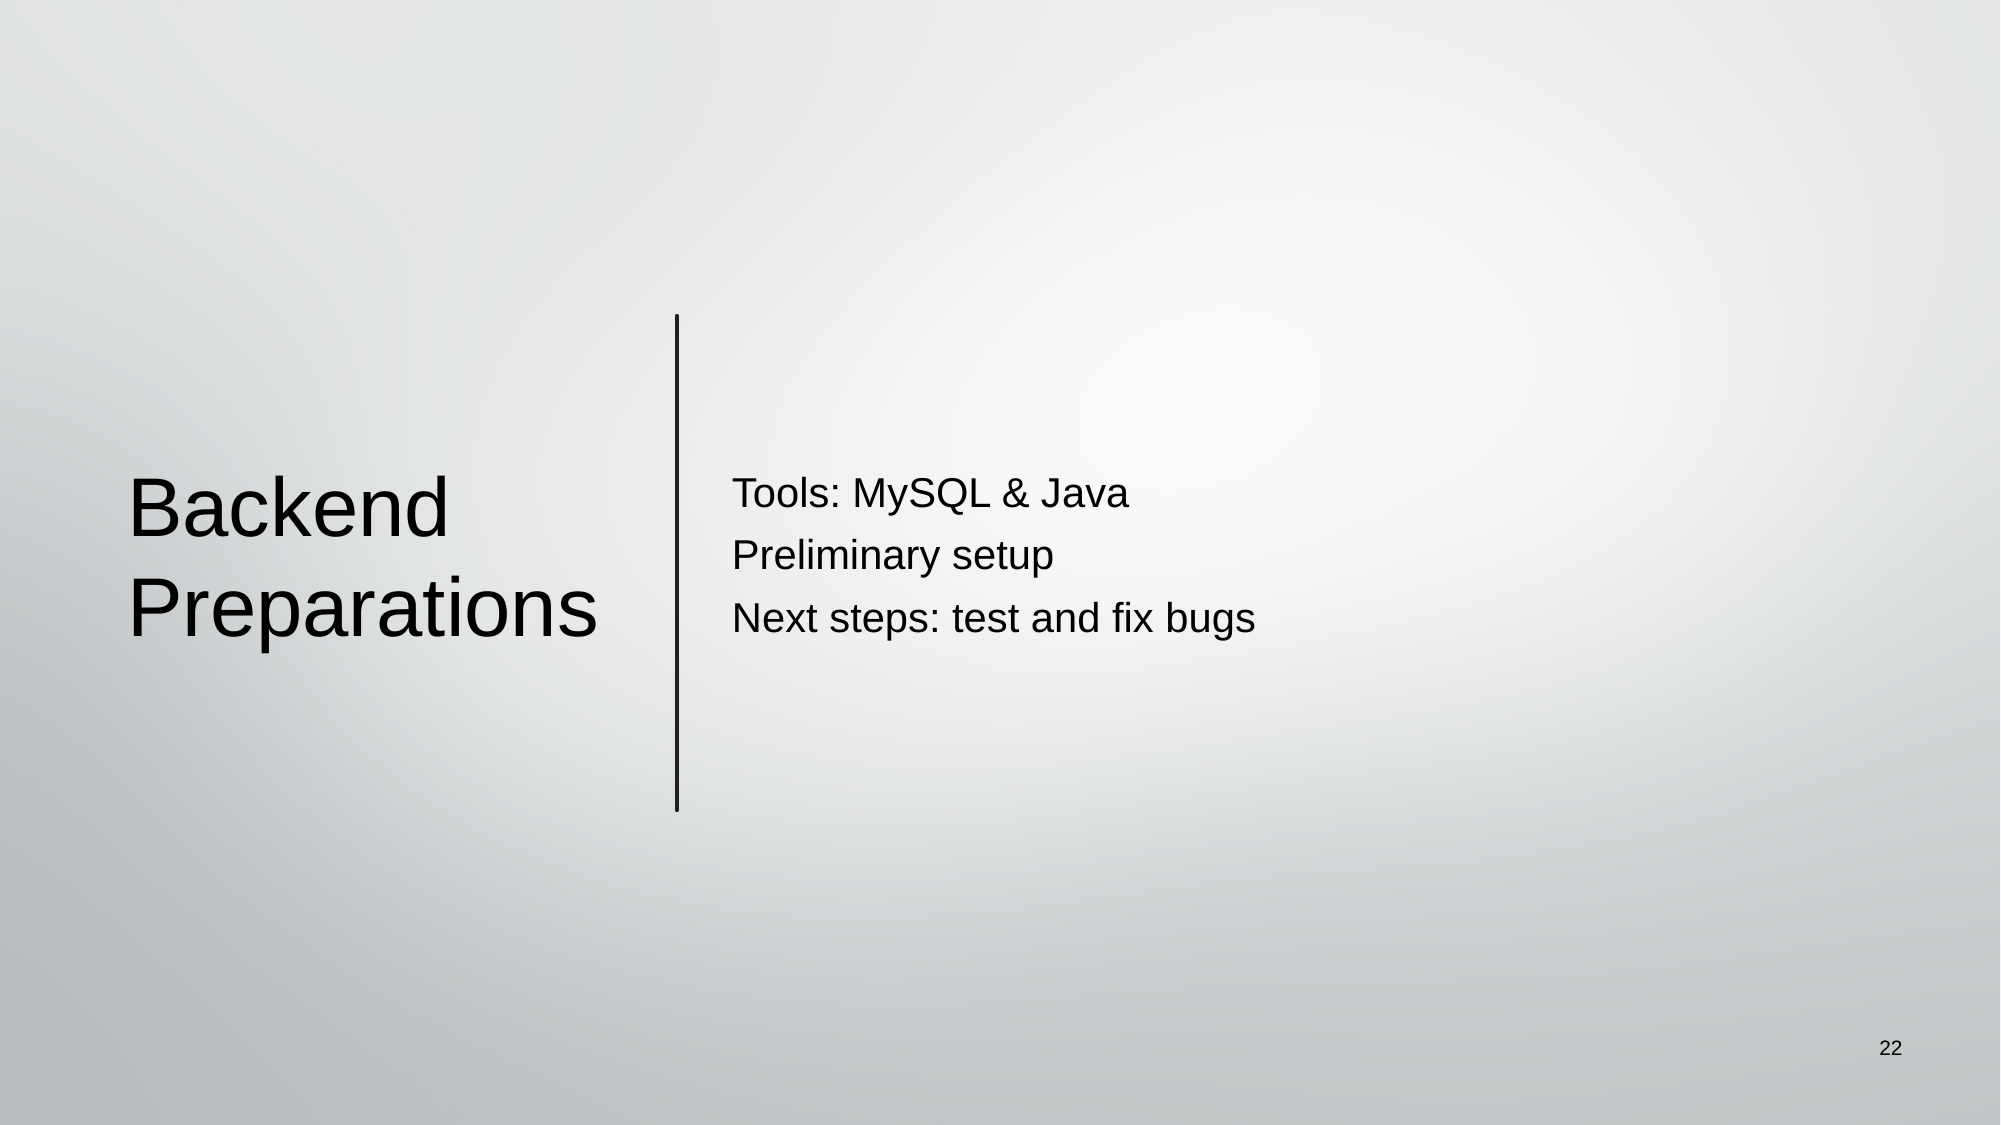

# Backend Preparations
Tools: MySQL & Java
Preliminary setup
Next steps: test and fix bugs
22